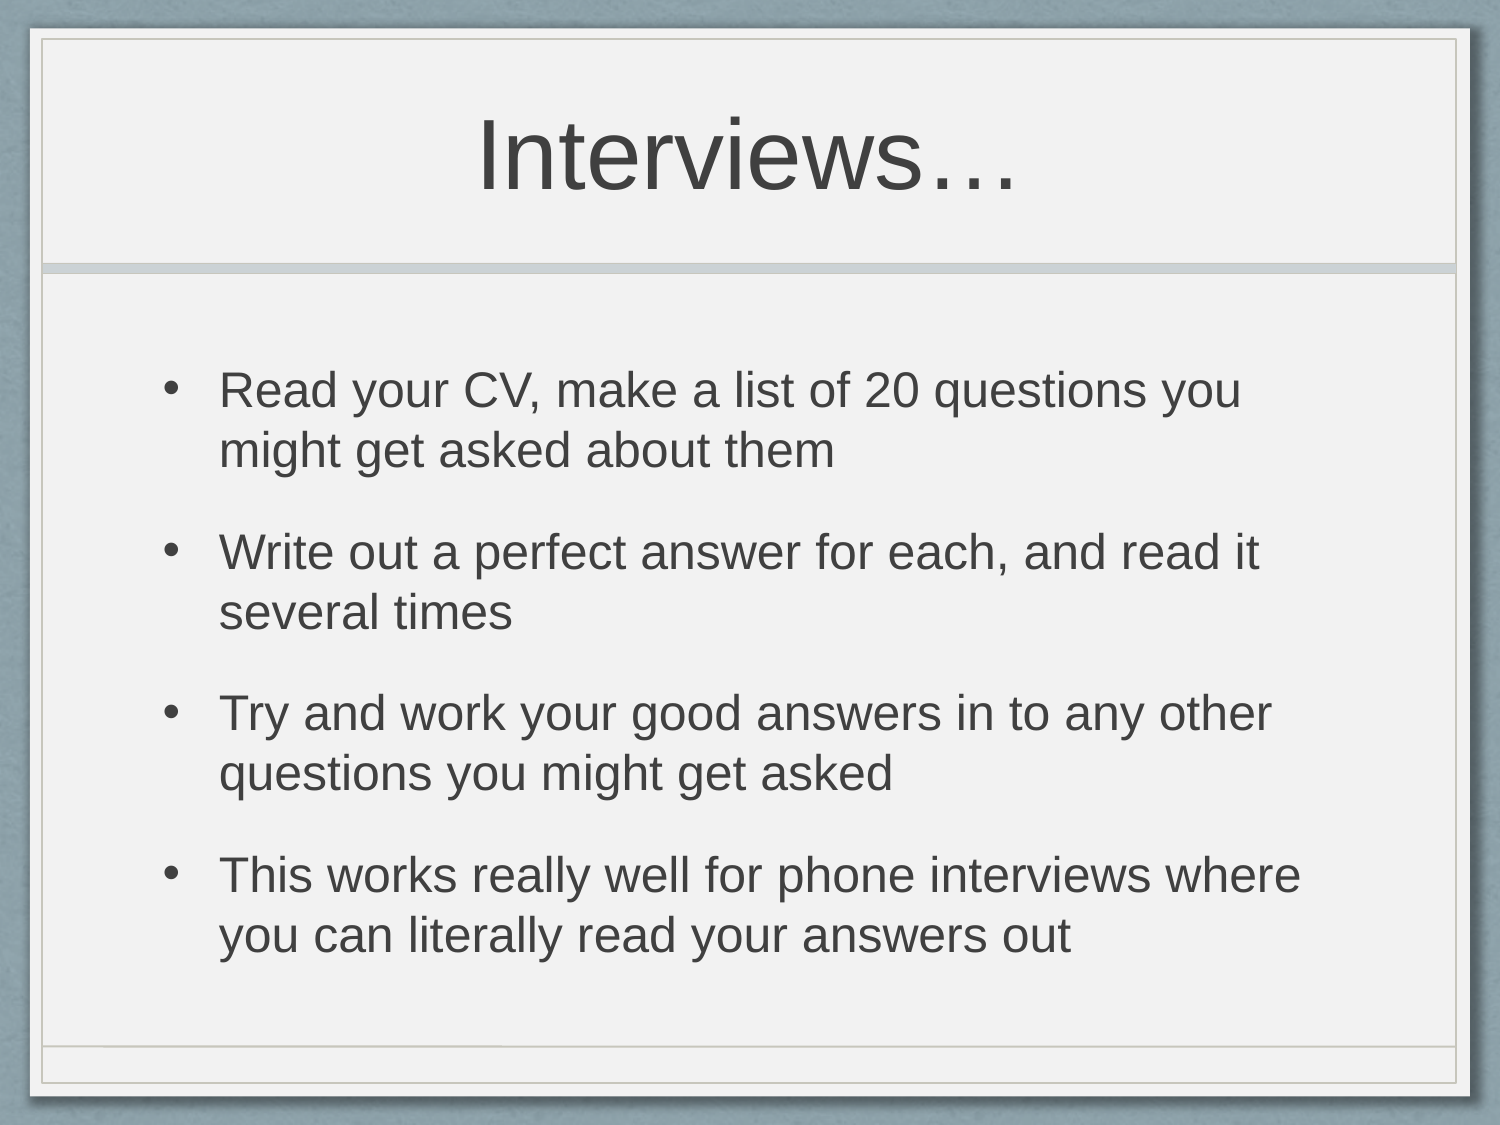

# Interviews…
Read your CV, make a list of 20 questions you might get asked about them
Write out a perfect answer for each, and read it several times
Try and work your good answers in to any other questions you might get asked
This works really well for phone interviews where you can literally read your answers out